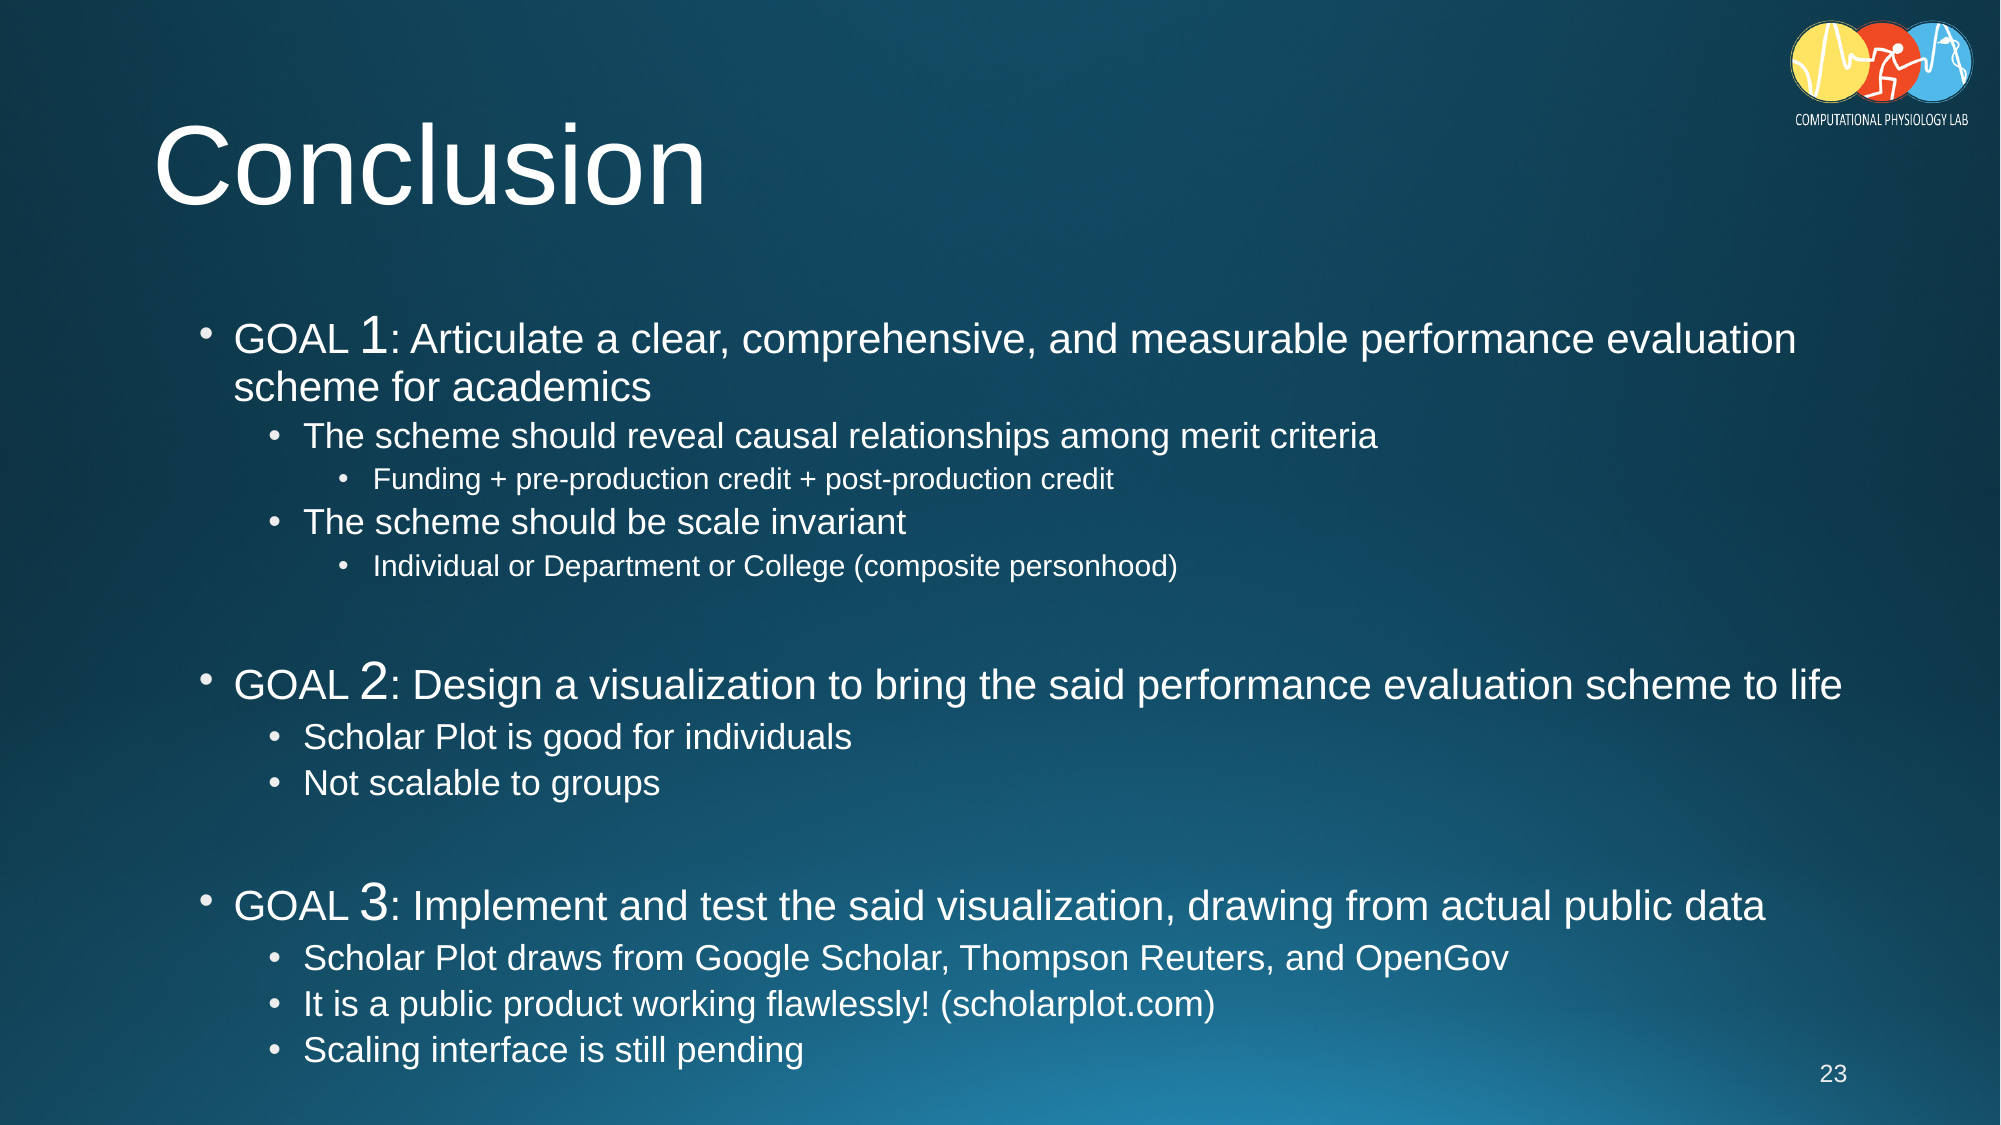

# Conclusion
GOAL 1: Articulate a clear, comprehensive, and measurable performance evaluation scheme for academics
The scheme should reveal causal relationships among merit criteria
Funding + pre-production credit + post-production credit
The scheme should be scale invariant
Individual or Department or College (composite personhood)

GOAL 2: Design a visualization to bring the said performance evaluation scheme to life
Scholar Plot is good for individuals
Not scalable to groups

GOAL 3: Implement and test the said visualization, drawing from actual public data
Scholar Plot draws from Google Scholar, Thompson Reuters, and OpenGov
It is a public product working flawlessly! (scholarplot.com)
Scaling interface is still pending
23